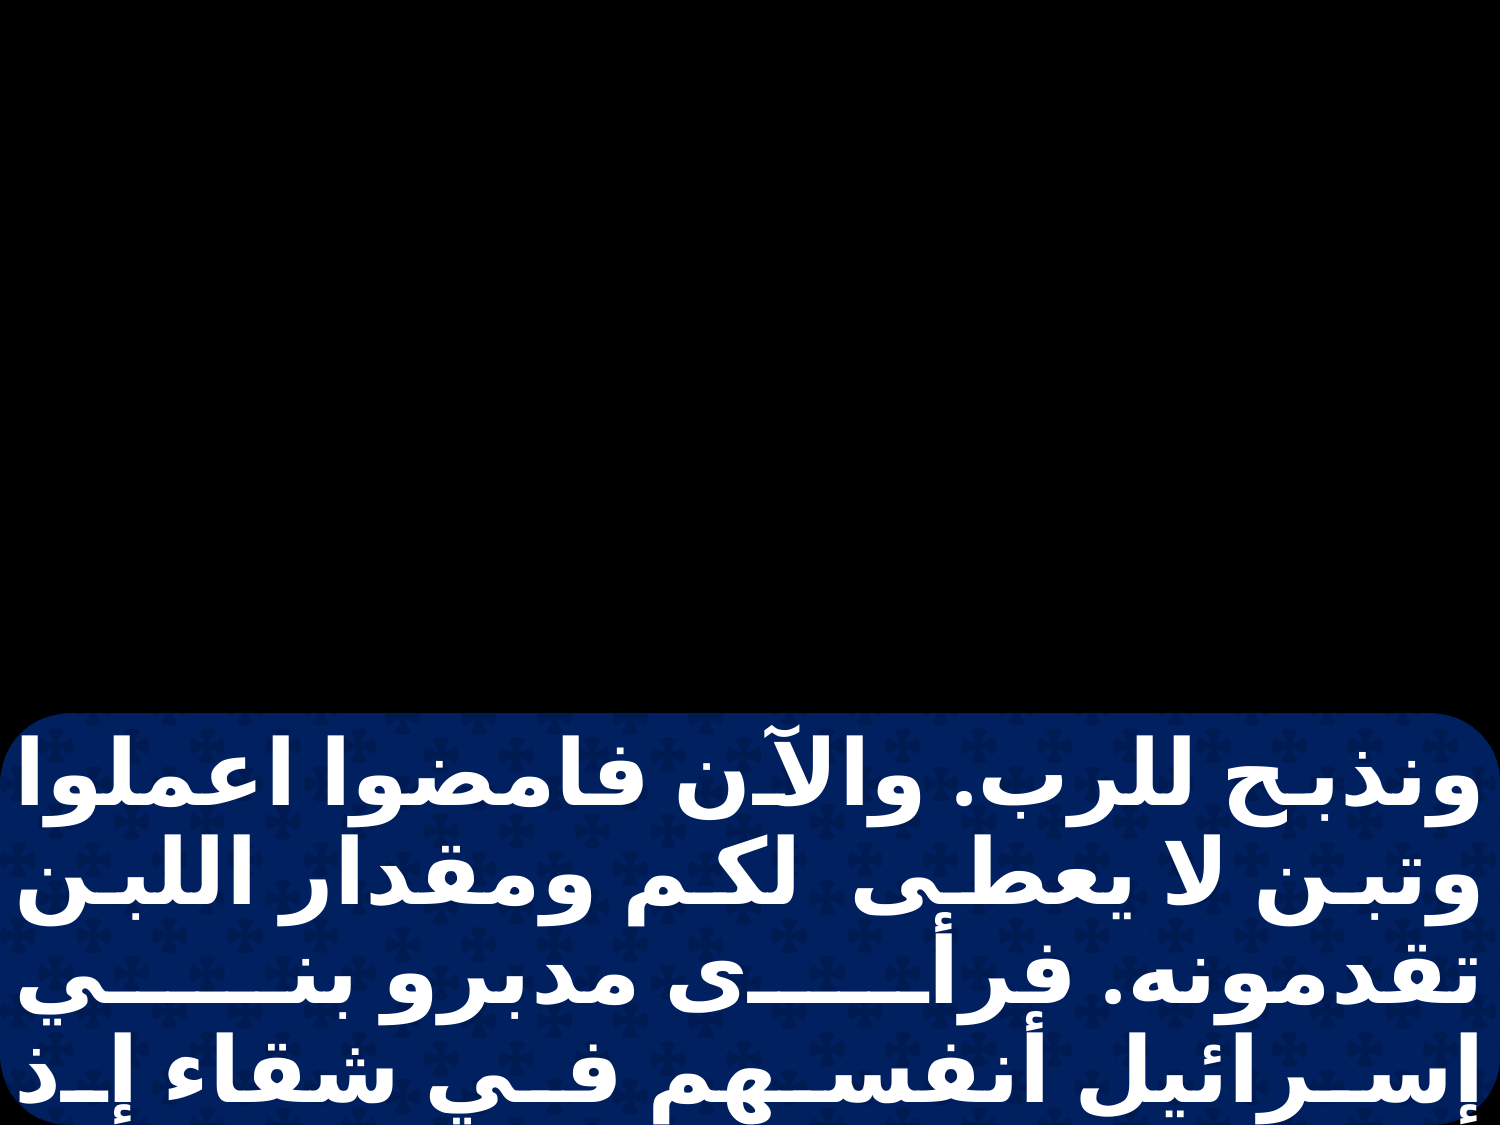

ونذبح للرب. والآن فامضوا اعملوا وتبن لا يعطى  لكم ومقدار اللبن تقدمونه. فرأى مدبرو بني إسرائيل أنفسهم في شقاء إذ قيل لهم لا تنقصوا من  لبنكم شيئا بل فريضة كل يوم في يومها. وصادفوا